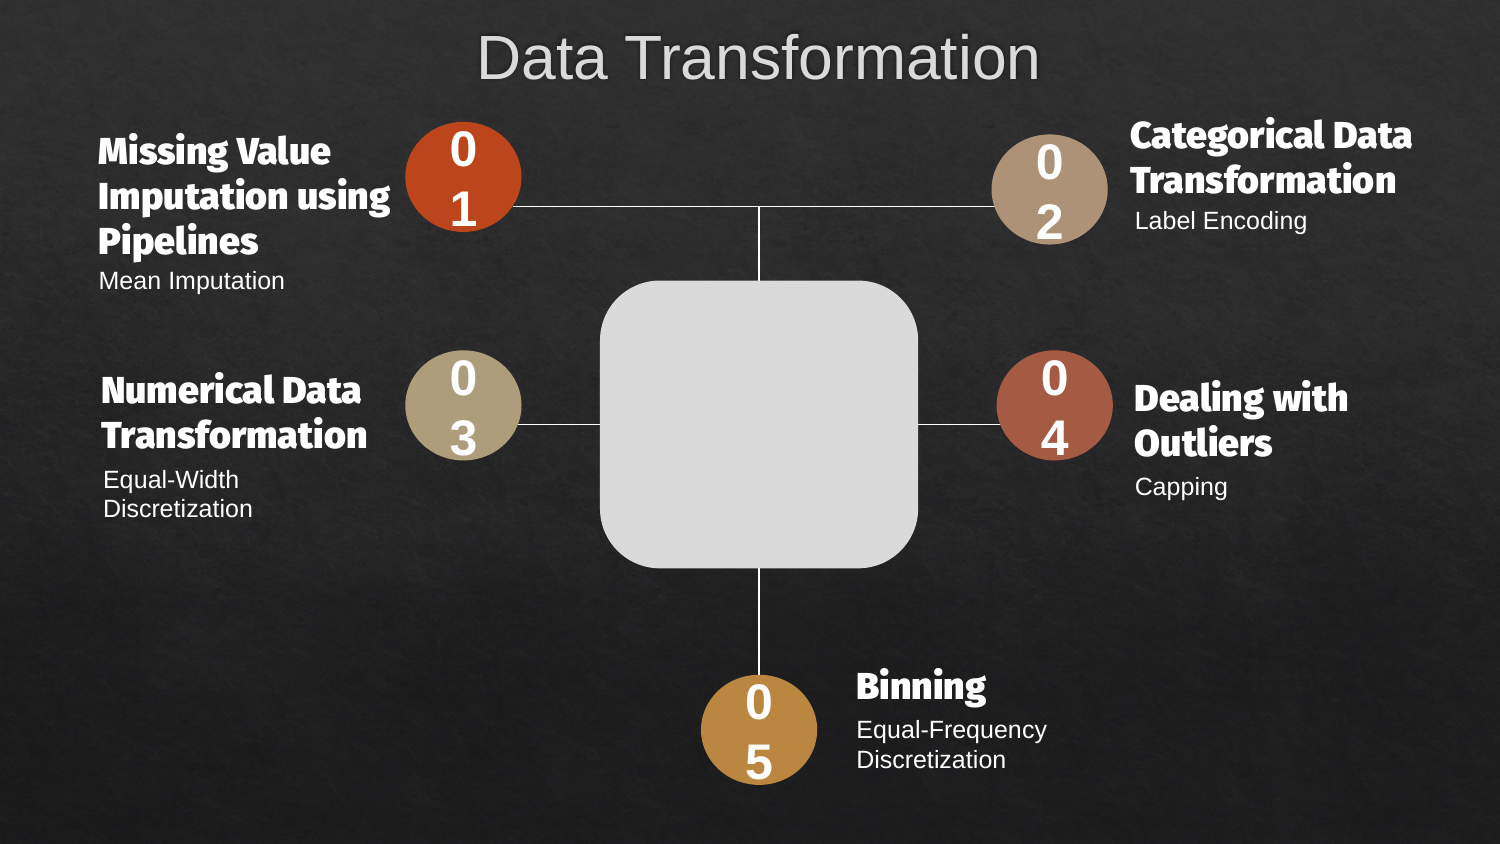

# Data Transformation
Categorical Data Transformation
Missing Value Imputation using Pipelines
01
02
Label Encoding
Mean Imputation

Numerical Data Transformation
03
04
Dealing with Outliers
Equal-Width Discretization
Capping
Binning
05
Equal-Frequency Discretization